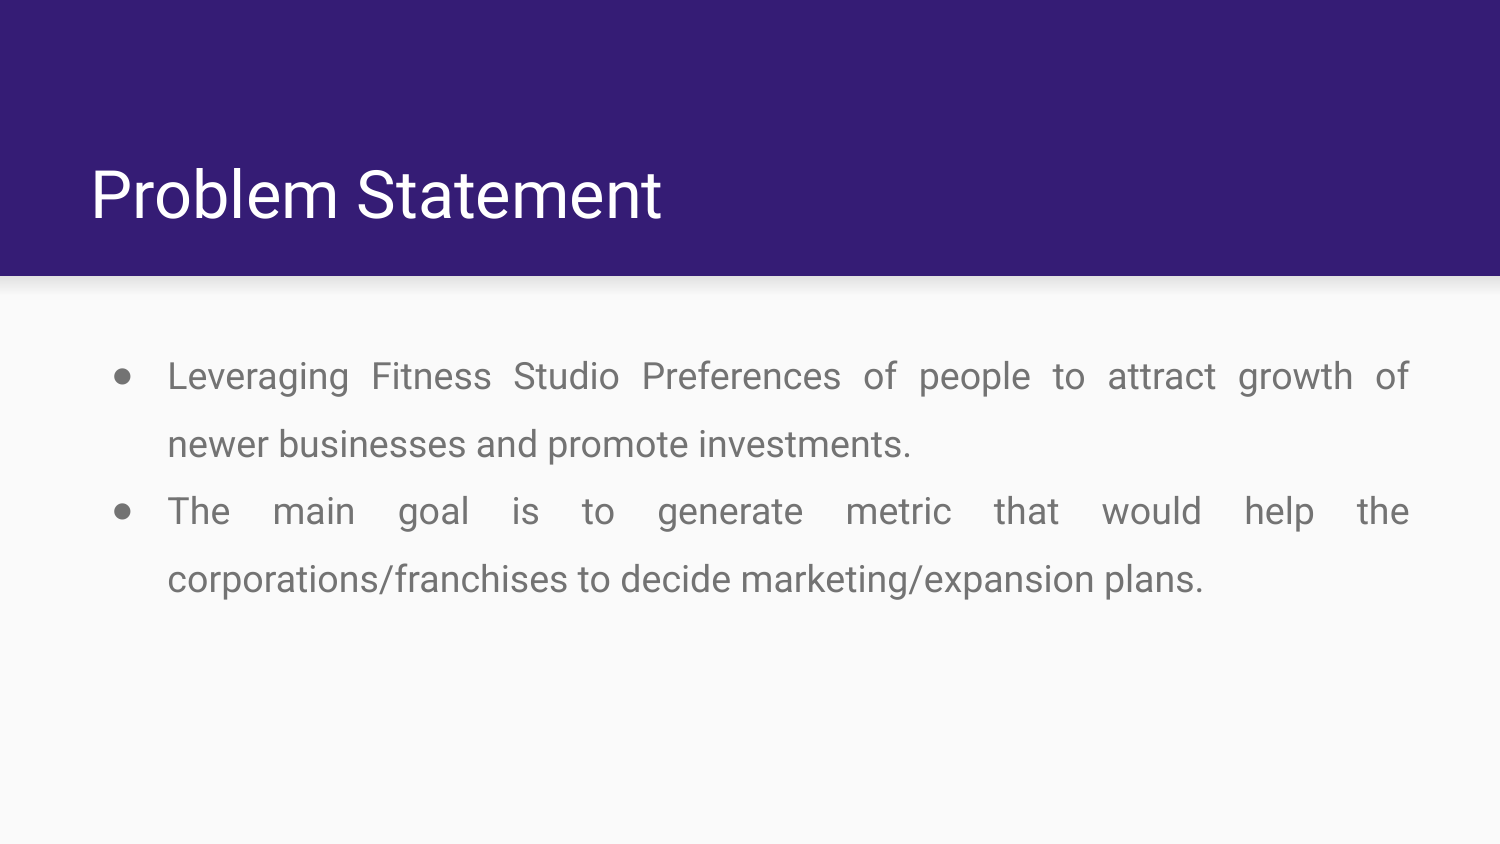

# Problem Statement
Leveraging Fitness Studio Preferences of people to attract growth of newer businesses and promote investments.
The main goal is to generate metric that would help the corporations/franchises to decide marketing/expansion plans.